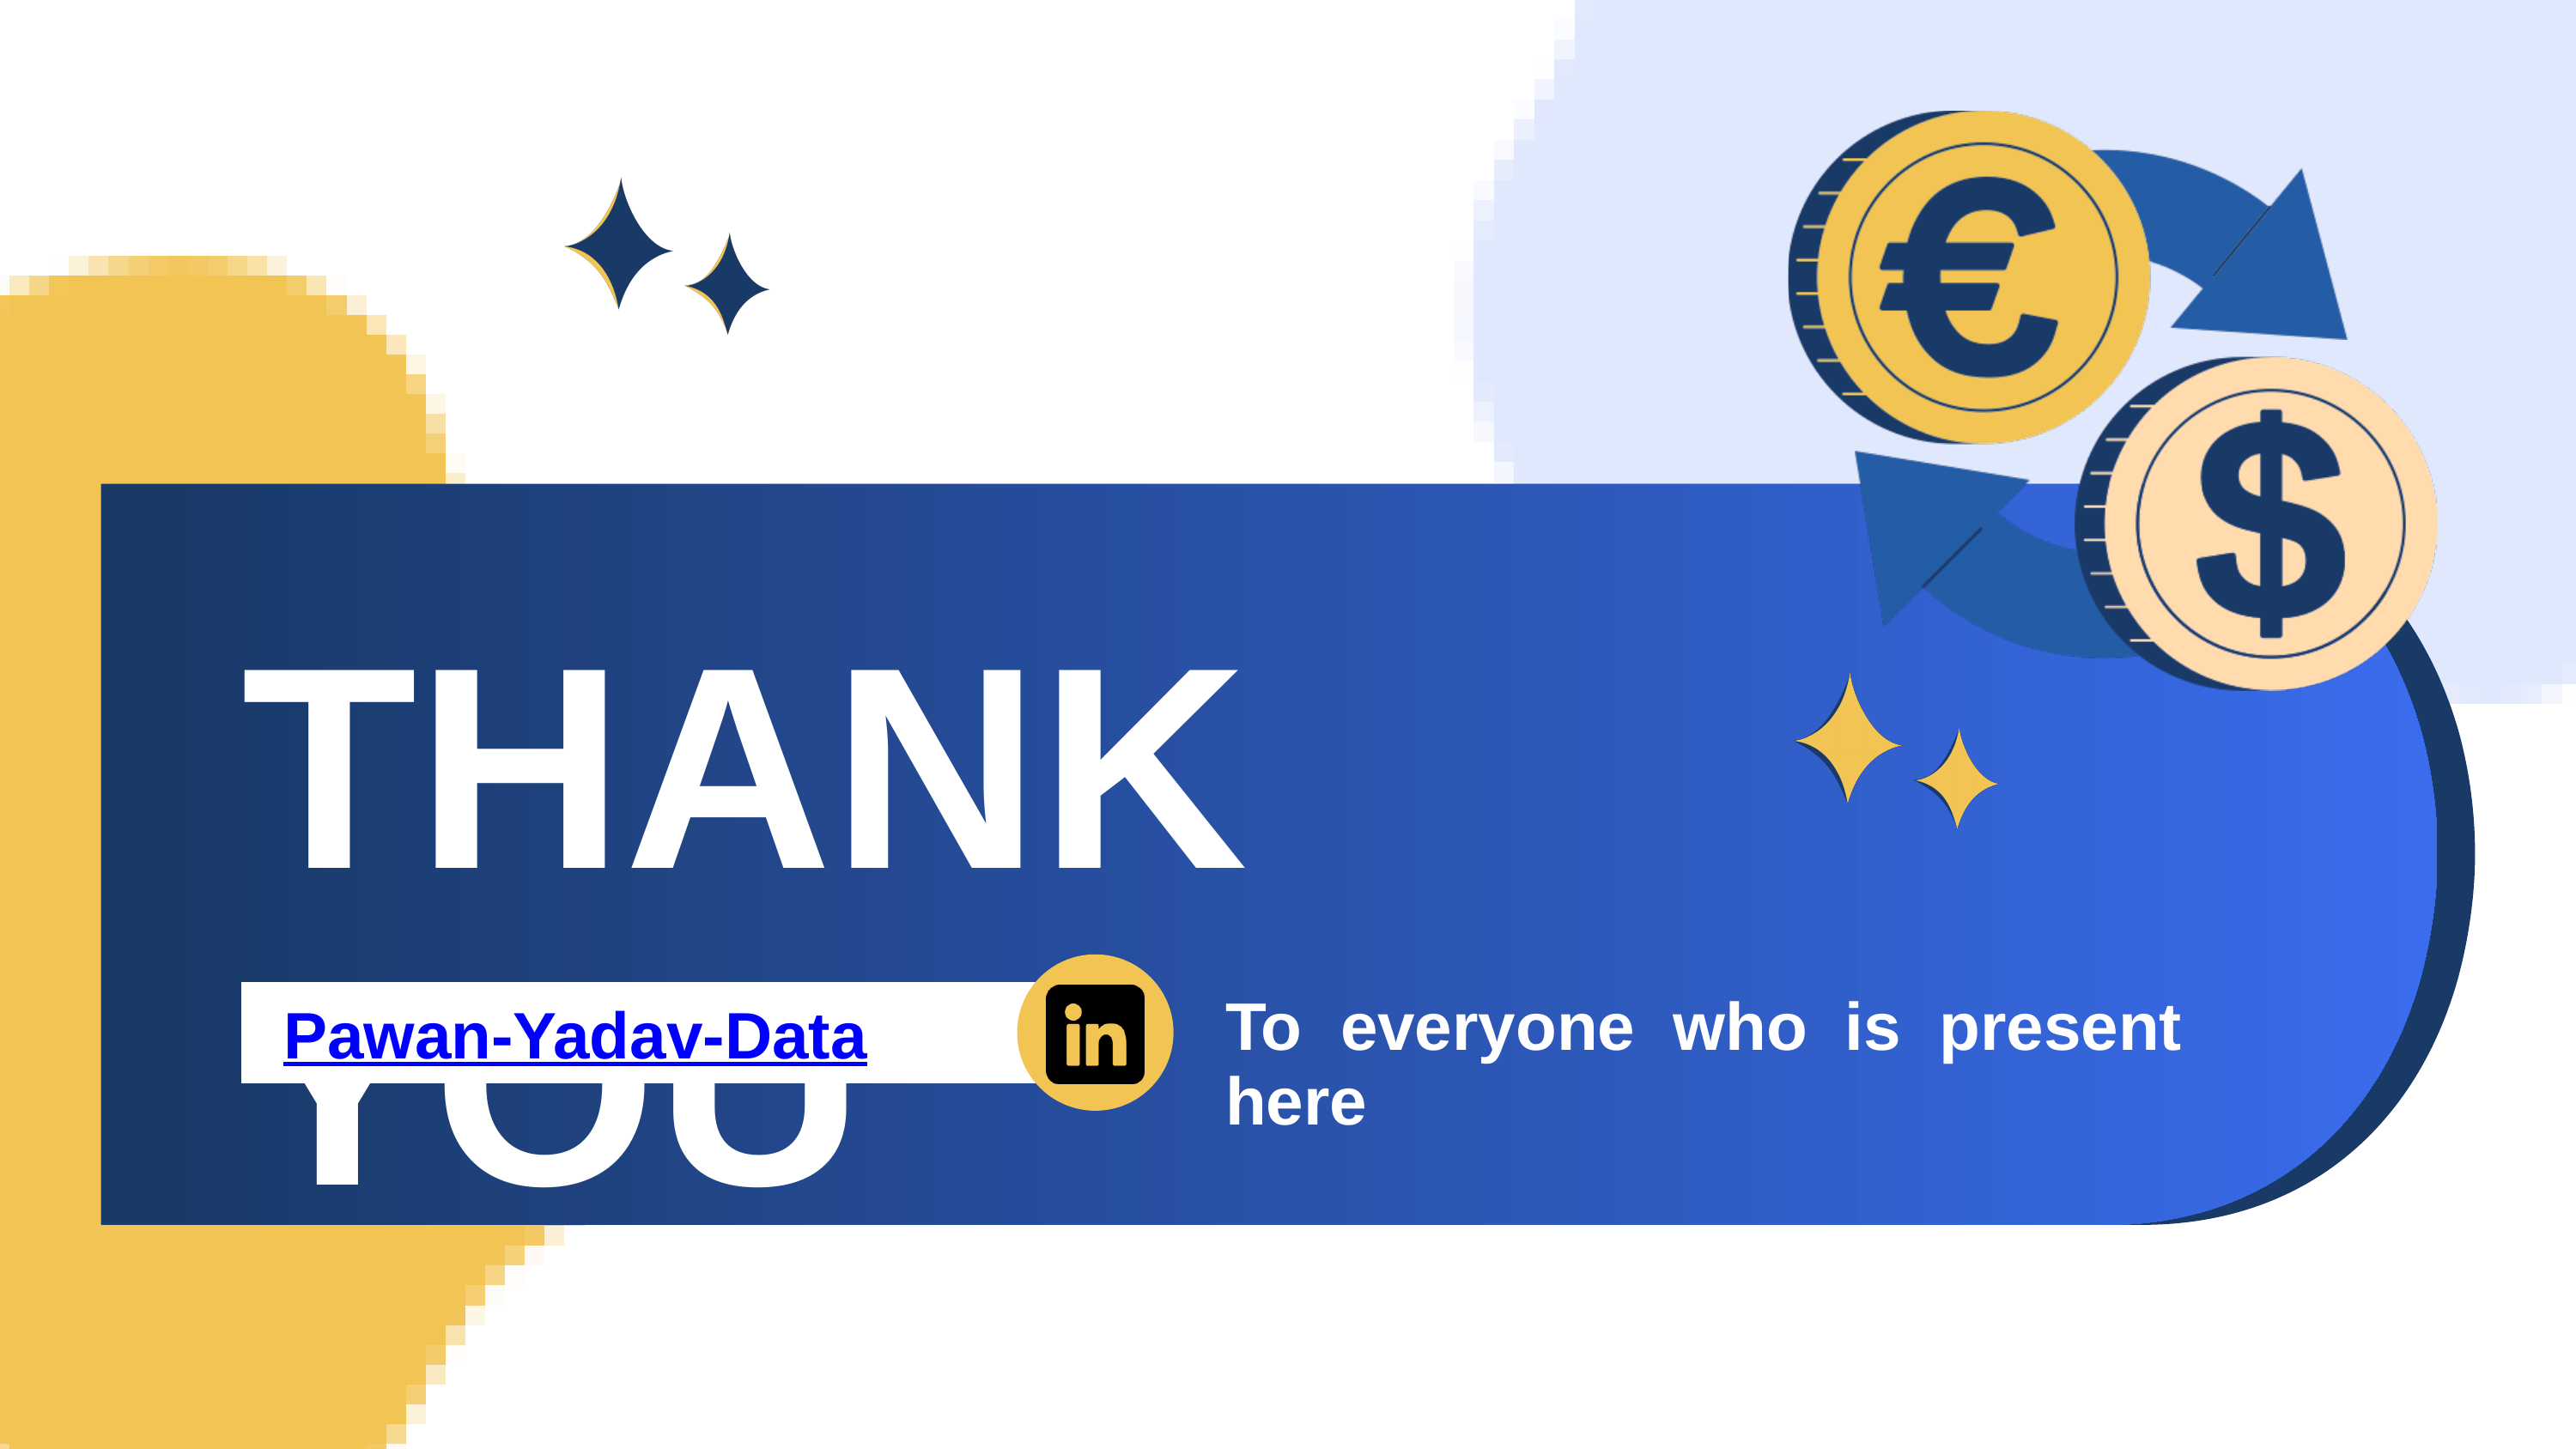

THANK YOU

Pawan-Yadav-Data

To everyone who is present here